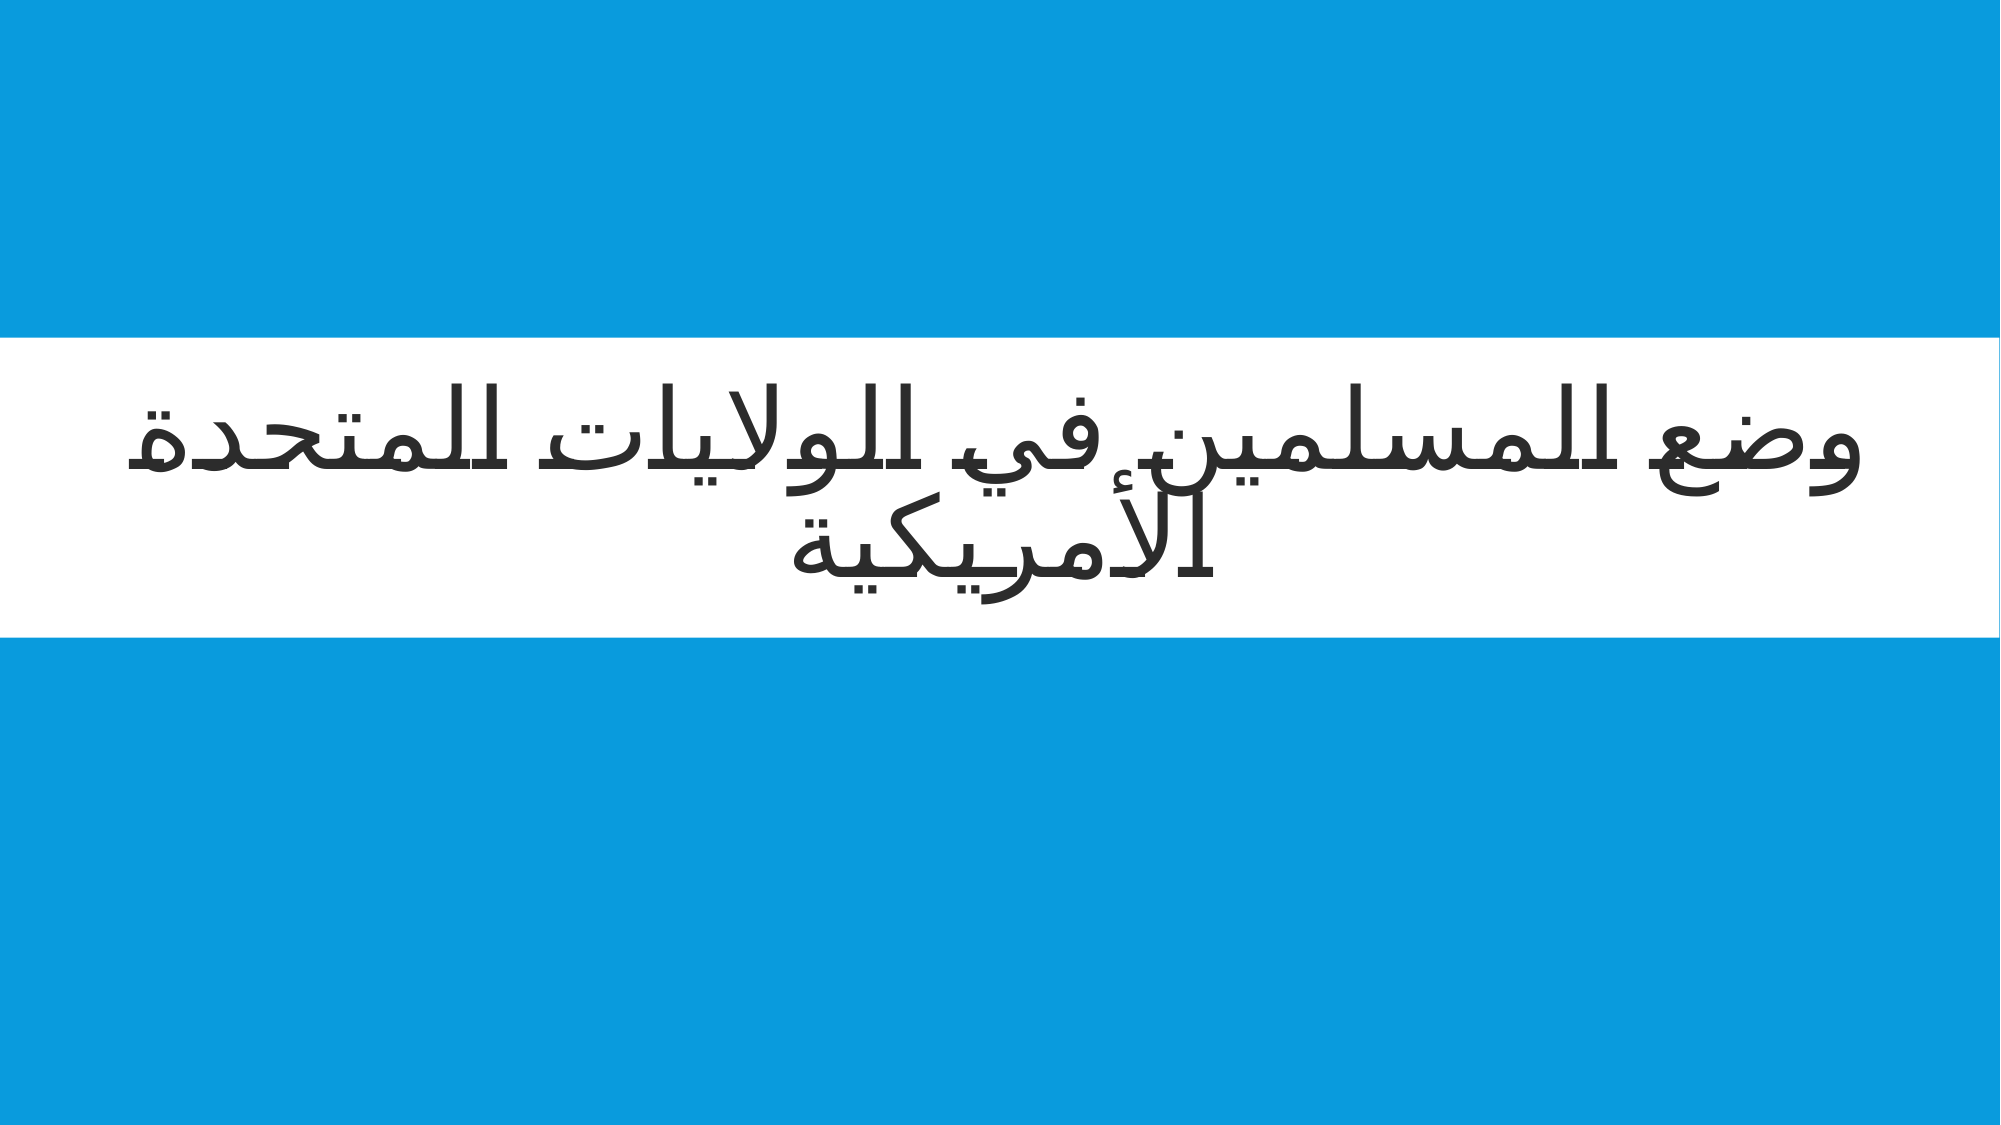

# وضع المسلمين في الولايات المتحدة الأمريكية